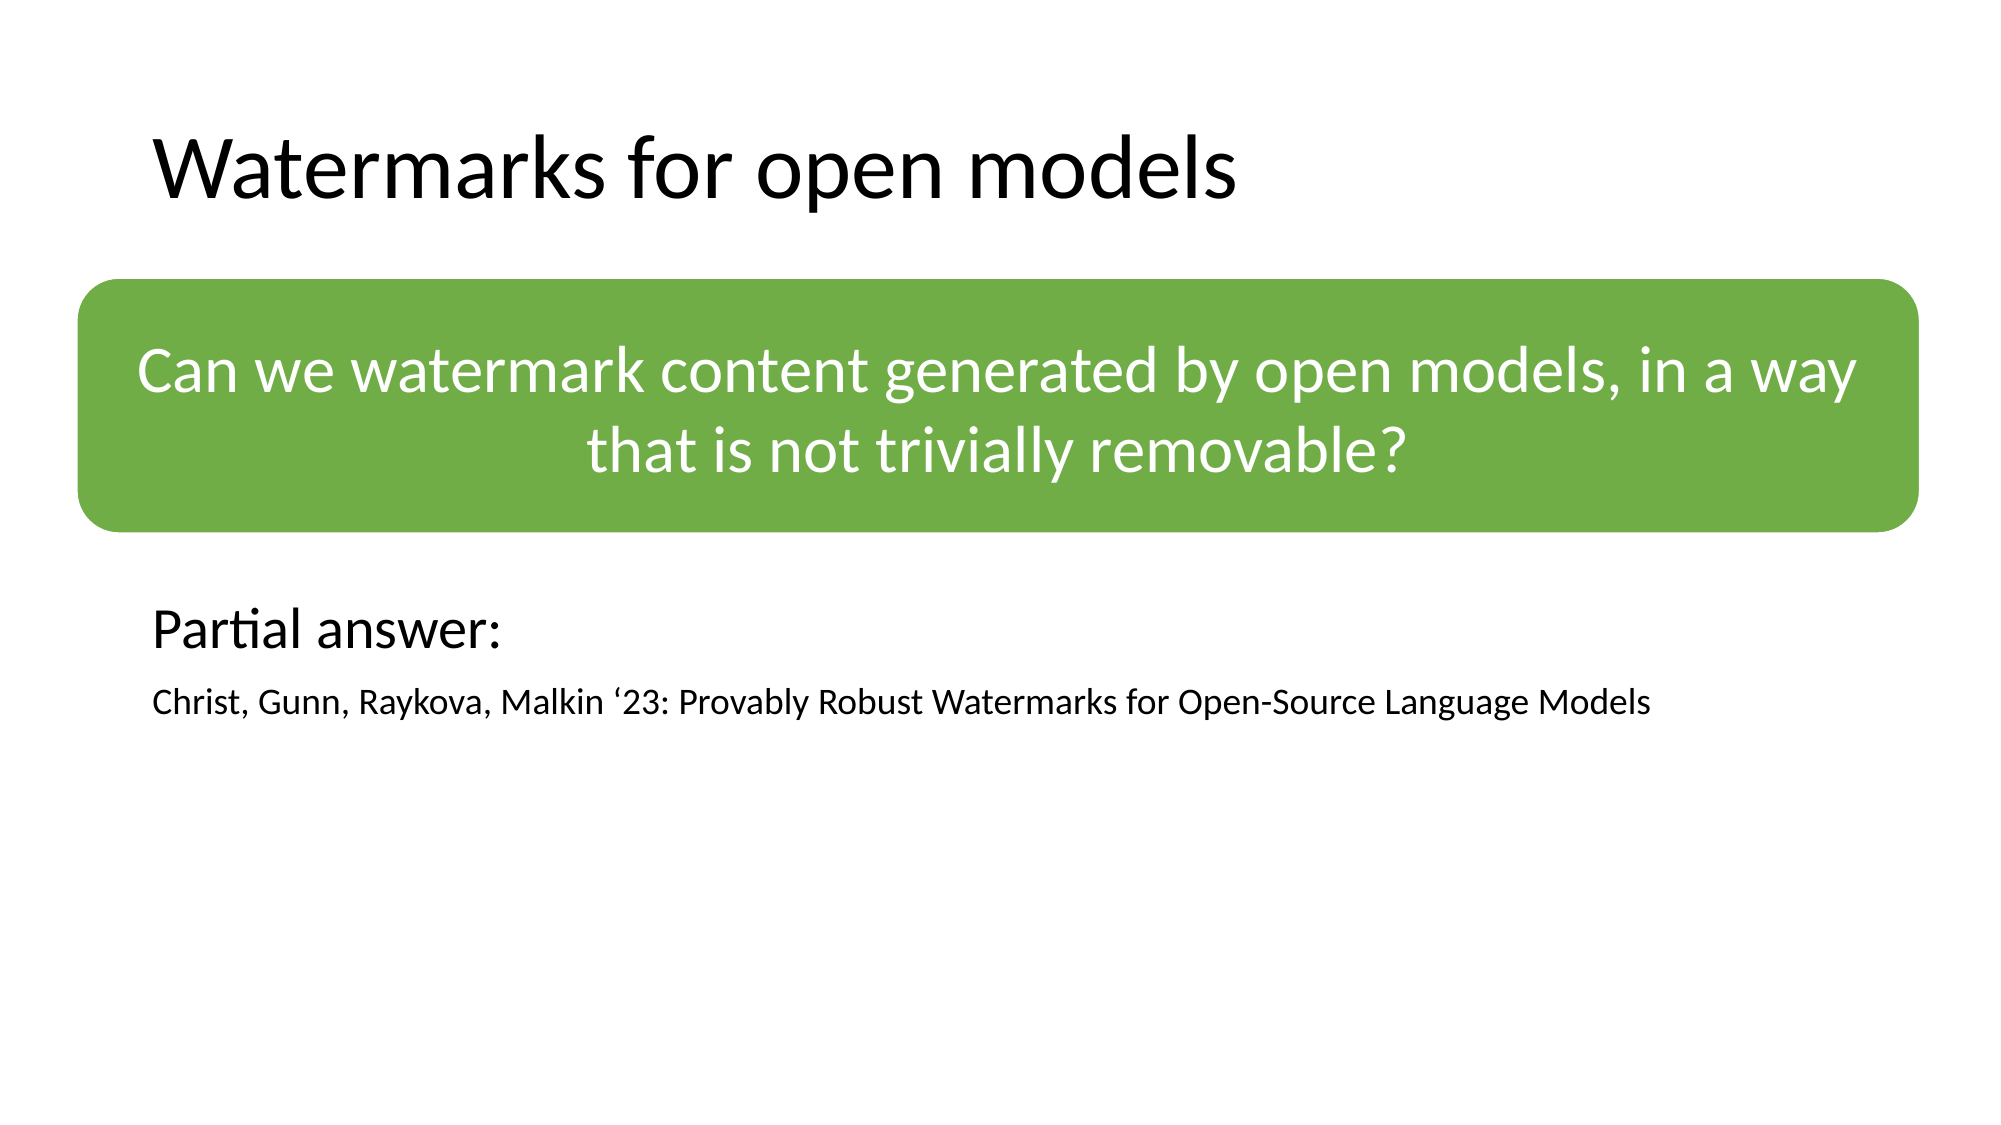

# Watermarks for open models
Can we watermark content generated by open models, in a way that is not trivially removable?
Partial answer:
Christ, Gunn, Raykova, Malkin ‘23: Provably Robust Watermarks for Open-Source Language Models